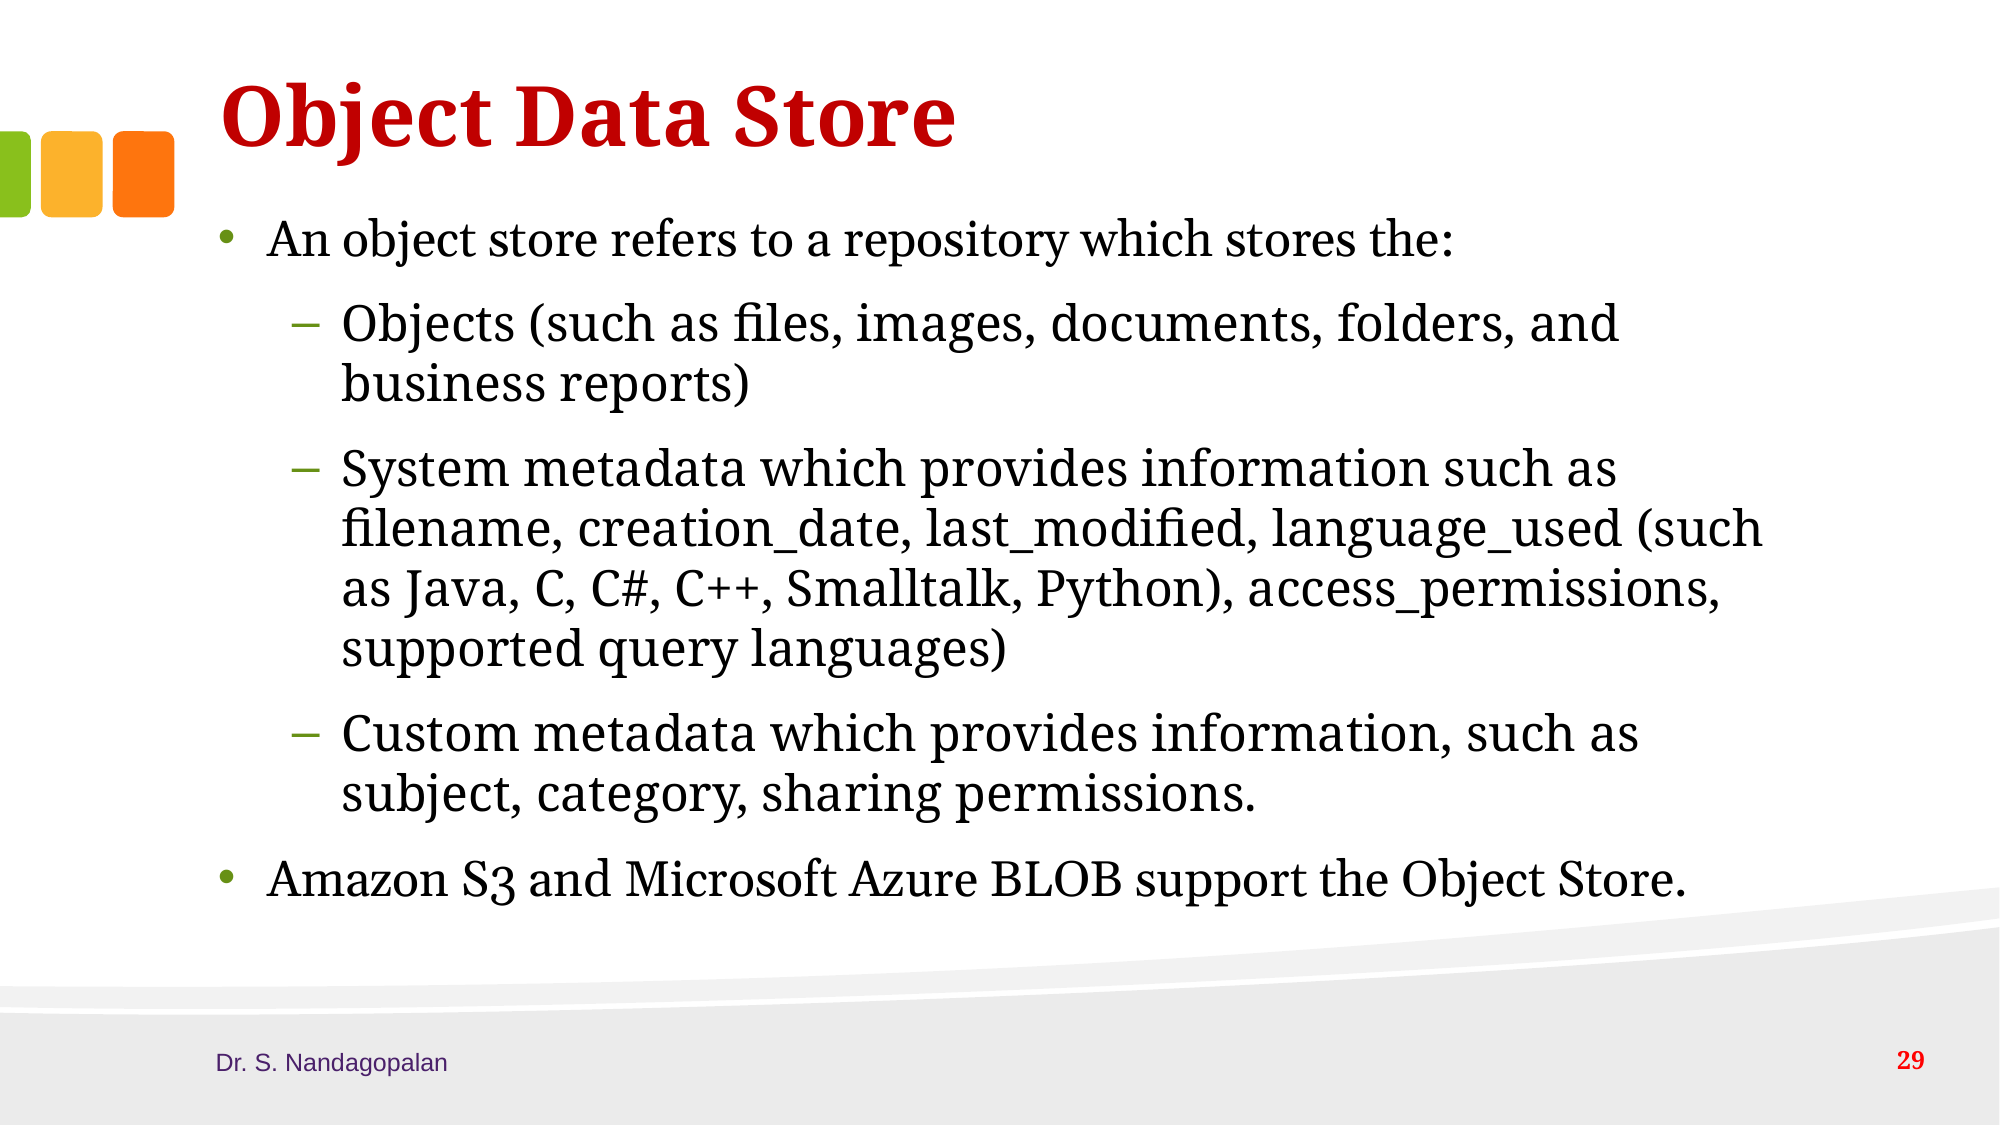

# Object Data Store
An object store refers to a repository which stores the:
Objects (such as files, images, documents, folders, and business reports)
System metadata which provides information such as filename, creation_date, last_modified, language_used (such as Java, C, C#, C++, Smalltalk, Python), access_permissions, supported query languages)
Custom metadata which provides information, such as subject, category, sharing permissions.
Amazon S3 and Microsoft Azure BLOB support the Object Store.

Dr. S. Nandagopalan
29